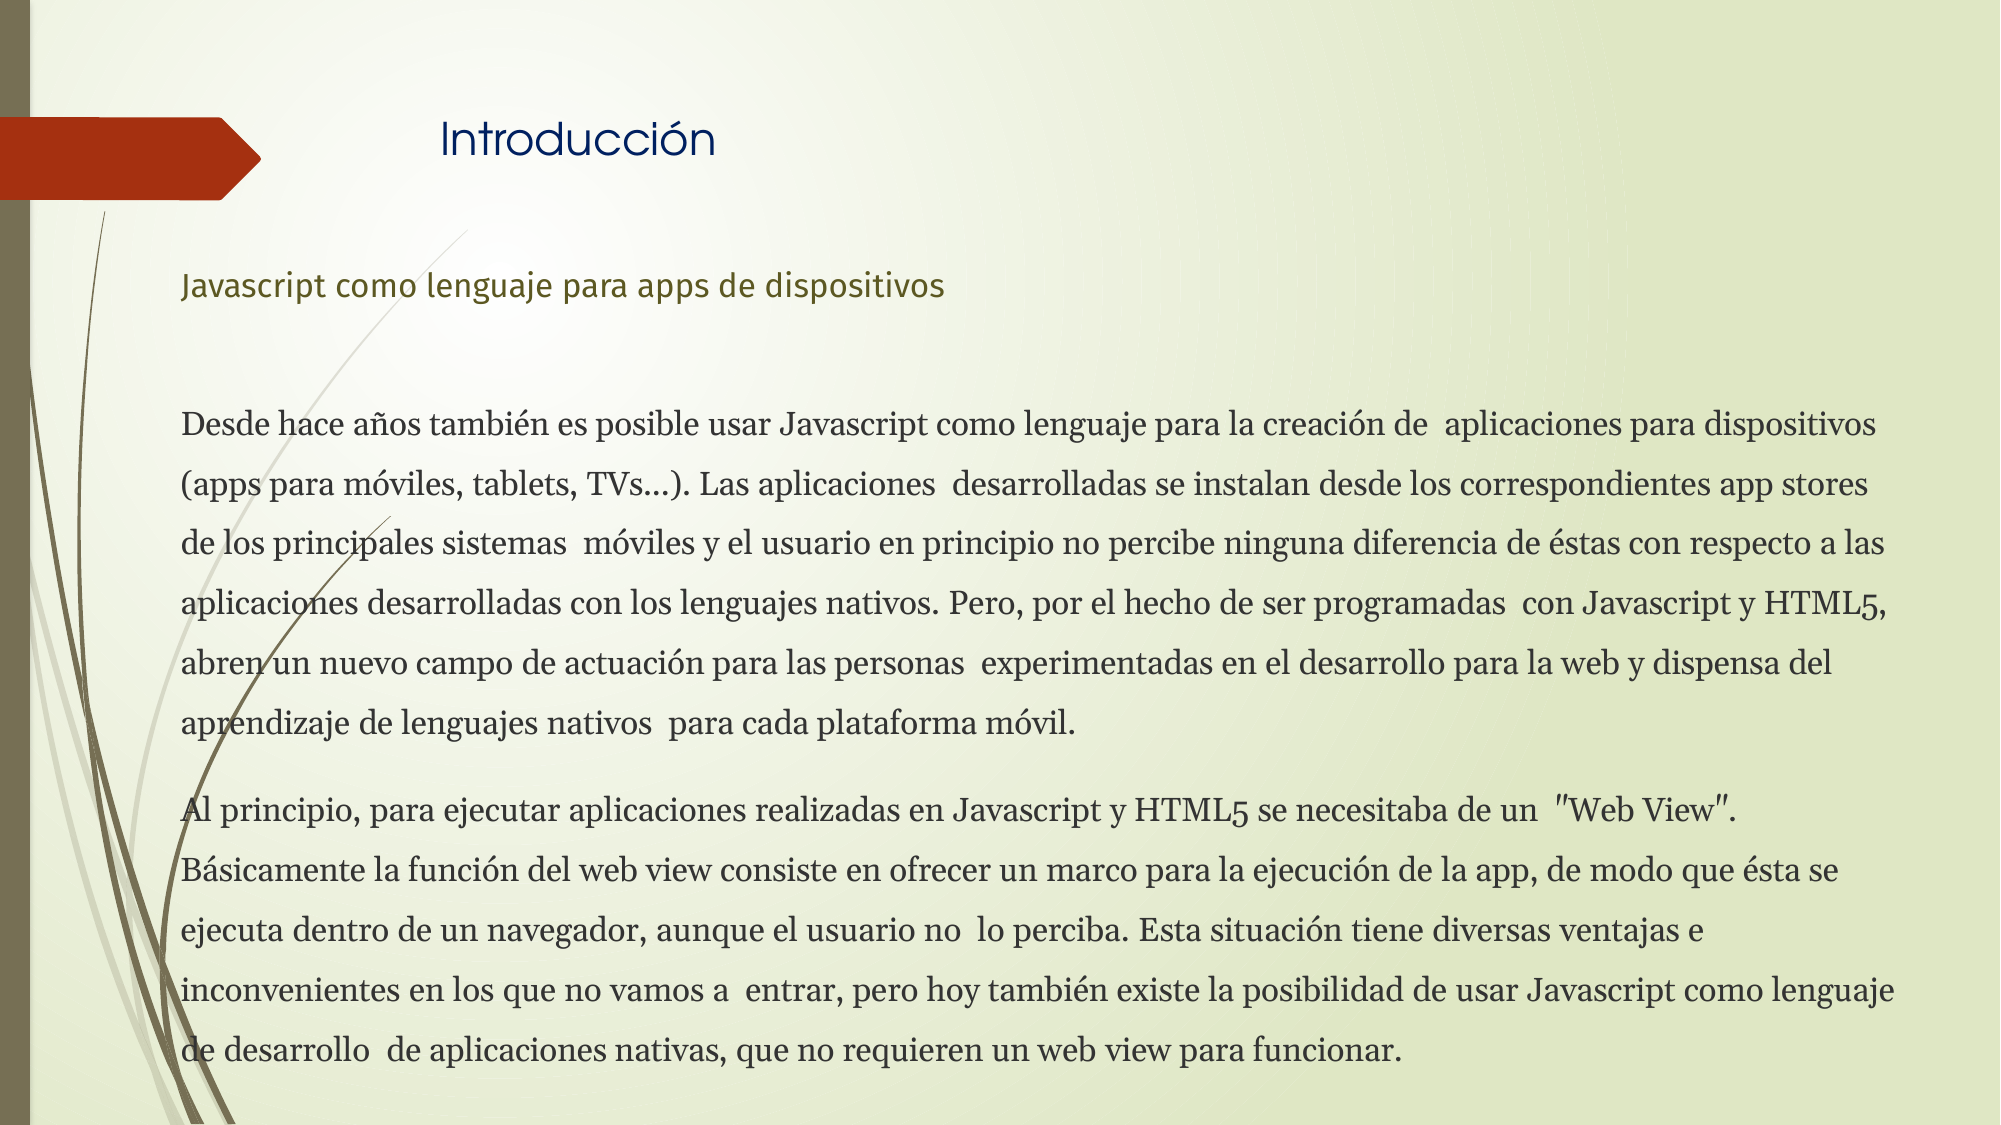

# Introducción
Javascript como lenguaje para apps de dispositivos

Desde hace años también es posible usar Javascript como lenguaje para la creación de  aplicaciones para dispositivos (apps para móviles, tablets, TVs...). Las aplicaciones  desarrolladas se instalan desde los correspondientes app stores de los principales sistemas  móviles y el usuario en principio no percibe ninguna diferencia de éstas con respecto a las  aplicaciones desarrolladas con los lenguajes nativos. Pero, por el hecho de ser programadas  con Javascript y HTML5, abren un nuevo campo de actuación para las personas  experimentadas en el desarrollo para la web y dispensa del aprendizaje de lenguajes nativos  para cada plataforma móvil.
Al principio, para ejecutar aplicaciones realizadas en Javascript y HTML5 se necesitaba de un  "Web View". Básicamente la función del web view consiste en ofrecer un marco para la ejecución de la app, de modo que ésta se ejecuta dentro de un navegador, aunque el usuario no  lo perciba. Esta situación tiene diversas ventajas e inconvenientes en los que no vamos a  entrar, pero hoy también existe la posibilidad de usar Javascript como lenguaje de desarrollo  de aplicaciones nativas, que no requieren un web view para funcionar.